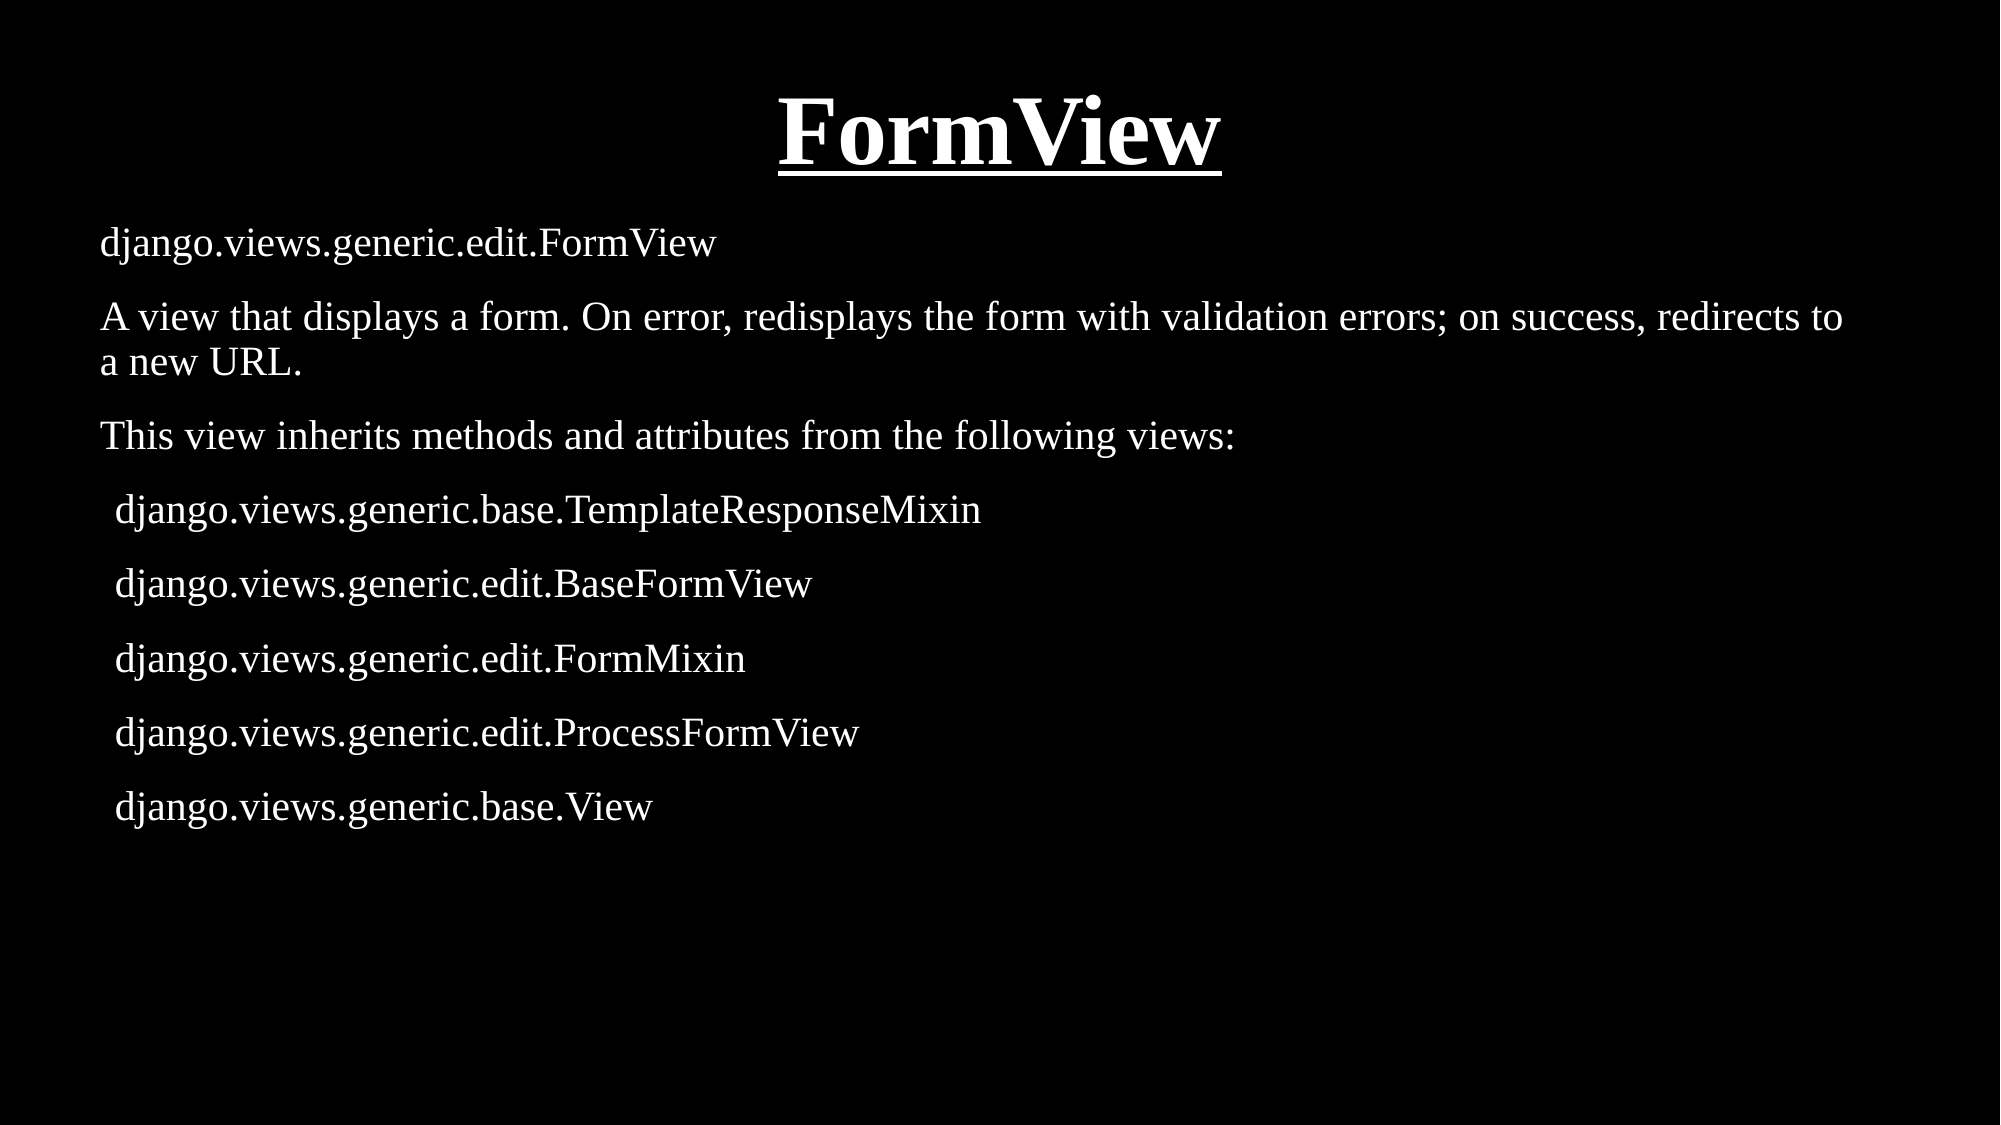

# FormView
django.views.generic.edit.FormView
A view that displays a form. On error, redisplays the form with validation errors; on success, redirects to a new URL.
This view inherits methods and attributes from the following views:
django.views.generic.base.TemplateResponseMixin
django.views.generic.edit.BaseFormView
django.views.generic.edit.FormMixin
django.views.generic.edit.ProcessFormView
django.views.generic.base.View